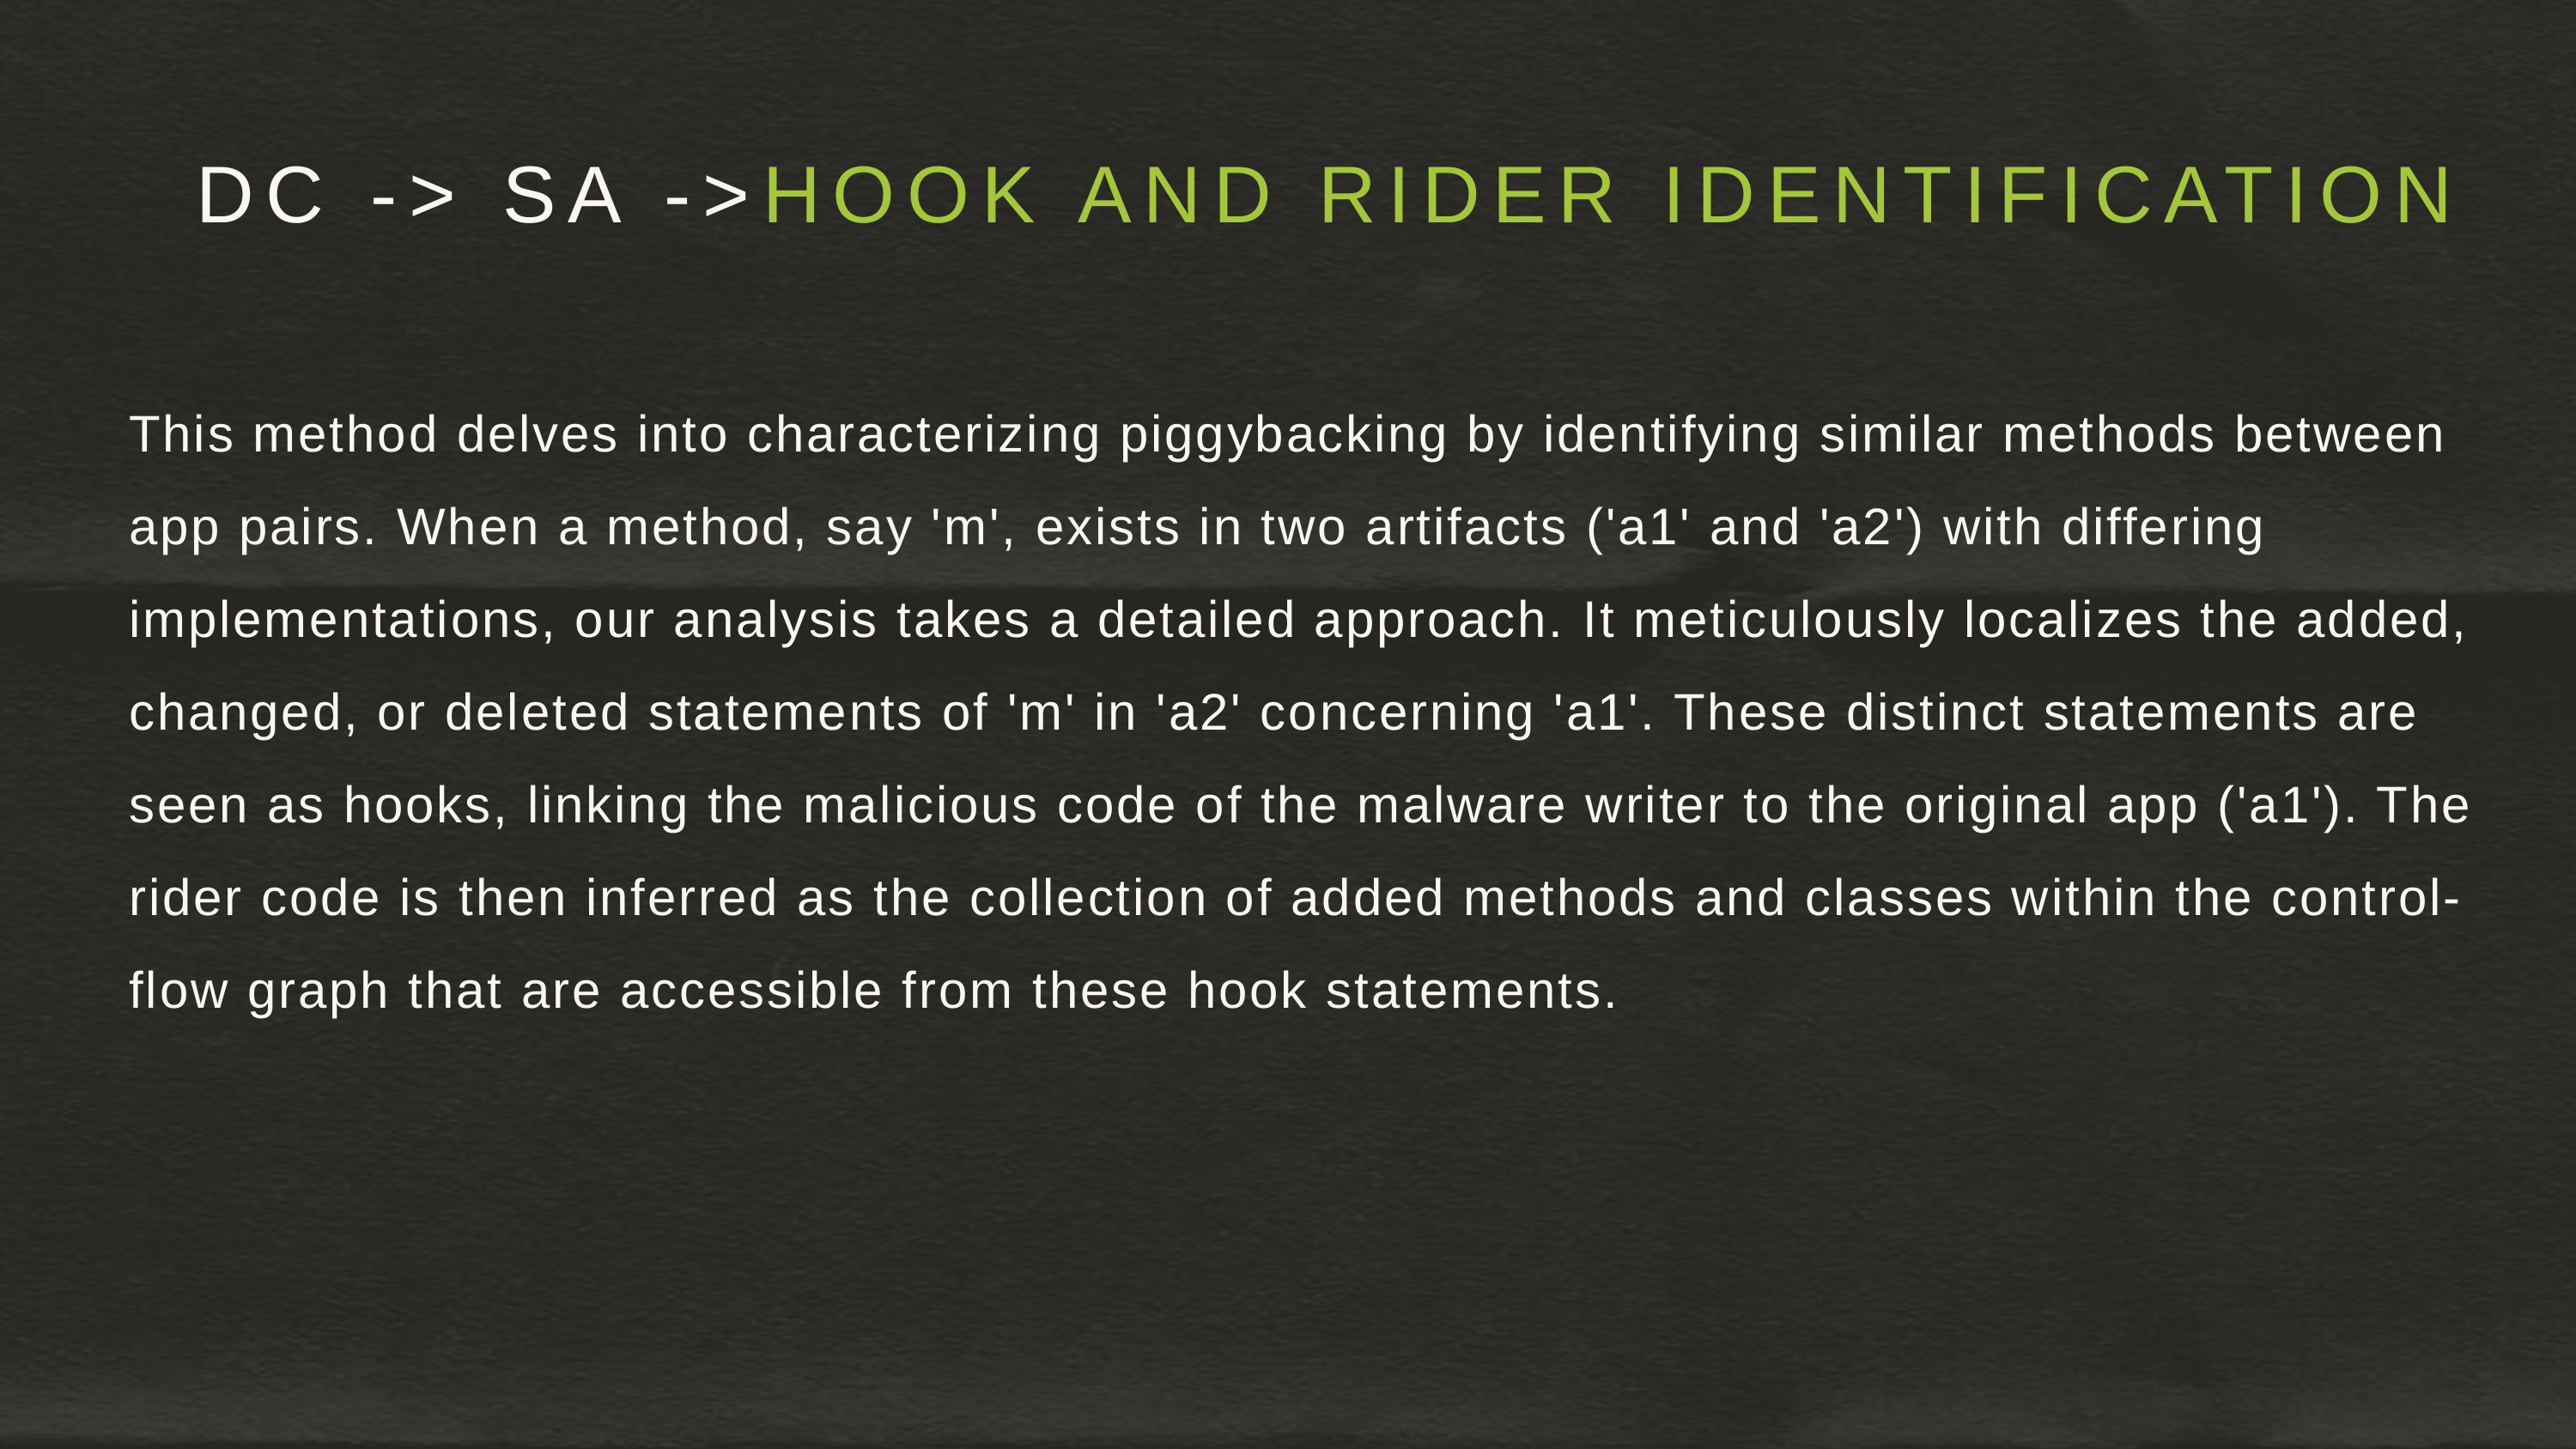

DC -> SA ->HOOK AND RIDER IDENTIFICATION

This method delves into characterizing piggybacking by identifying similar methods between app pairs. When a method, say 'm', exists in two artifacts ('a1' and 'a2') with differing implementations, our analysis takes a detailed approach. It meticulously localizes the added, changed, or deleted statements of 'm' in 'a2' concerning 'a1'. These distinct statements are seen as hooks, linking the malicious code of the malware writer to the original app ('a1'). The rider code is then inferred as the collection of added methods and classes within the control-flow graph that are accessible from these hook statements.